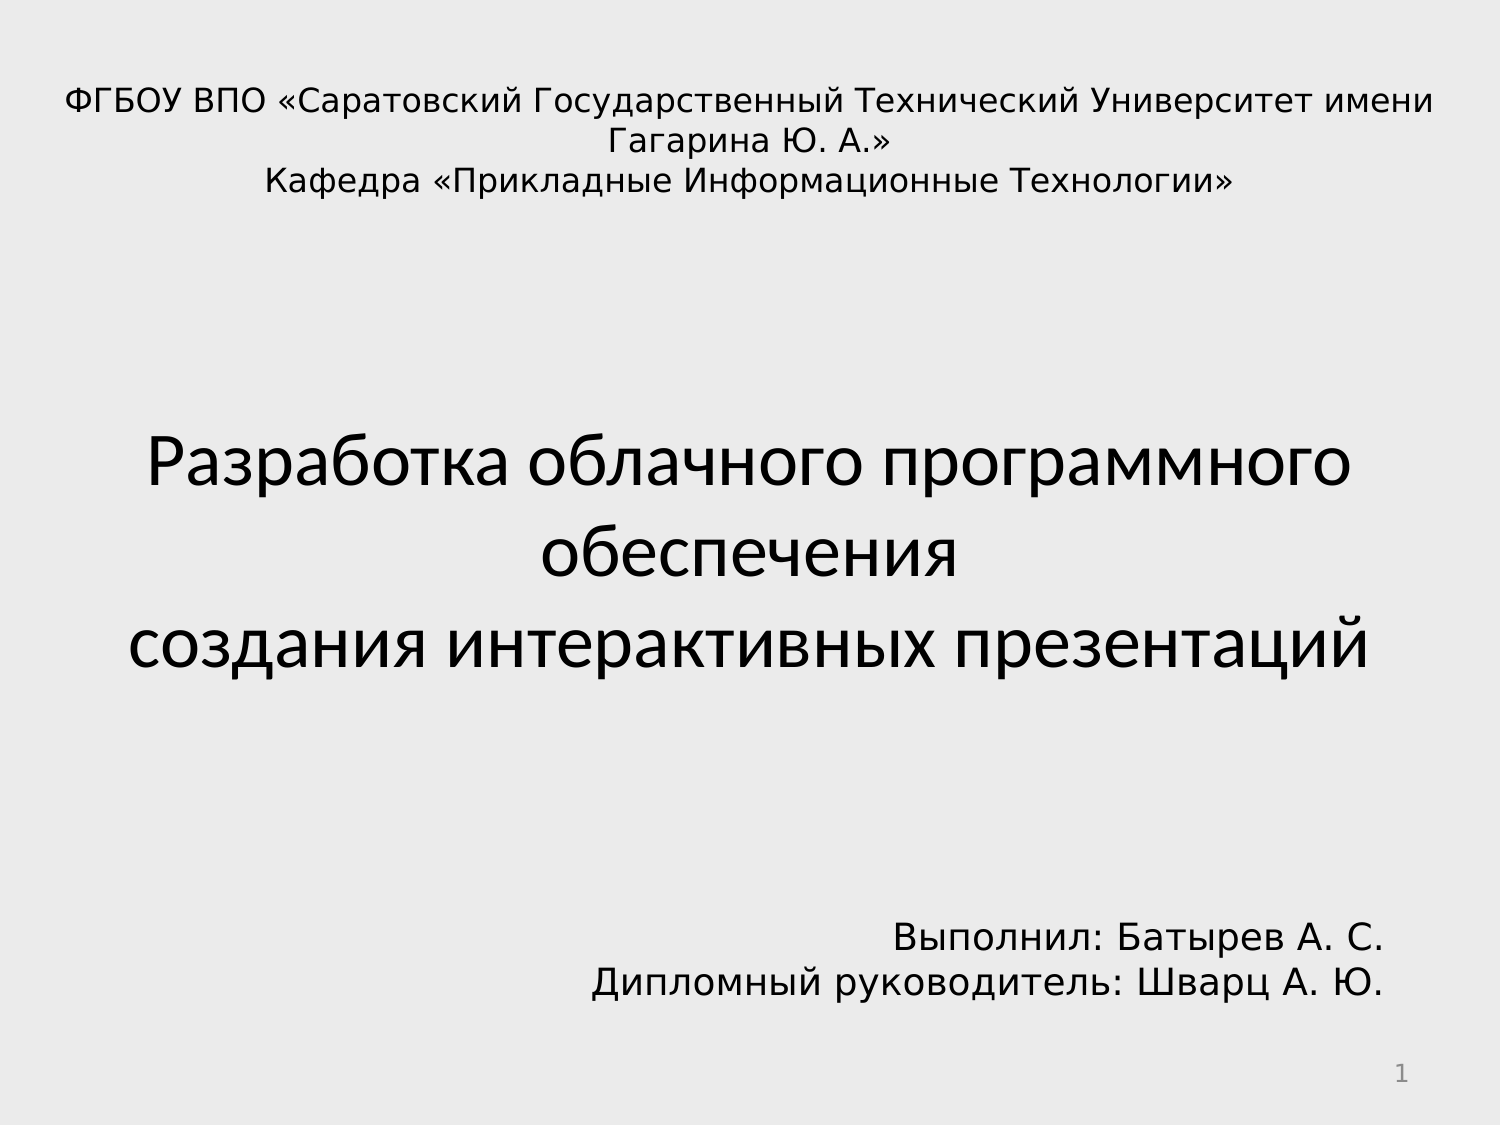

ФГБОУ ВПО «Саратовский Государственный Технический Университет имени Гагарина Ю. А.»
Кафедра «Прикладные Информационные Технологии»
# Разработка облачного программного обеспечения создания интерактивных презентаций
Выполнил: Батырев А. С.
Дипломный руководитель: Шварц А. Ю.
1